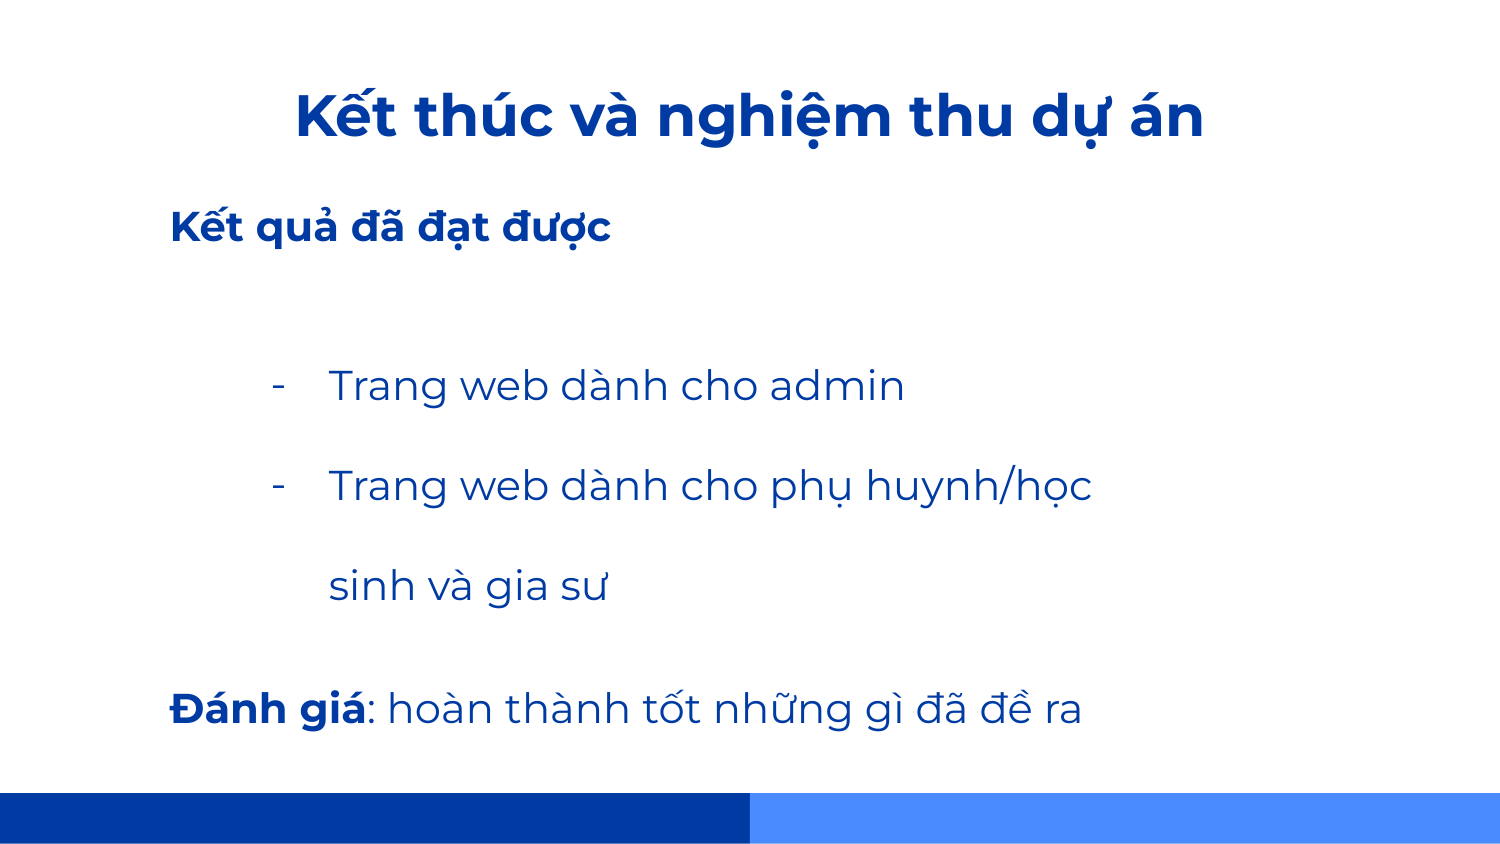

Kết thúc và nghiệm thu dự án
Kết quả đã đạt được
Trang web dành cho admin
Trang web dành cho phụ huynh/học sinh và gia sư
Đánh giá: hoàn thành tốt những gì đã đề ra